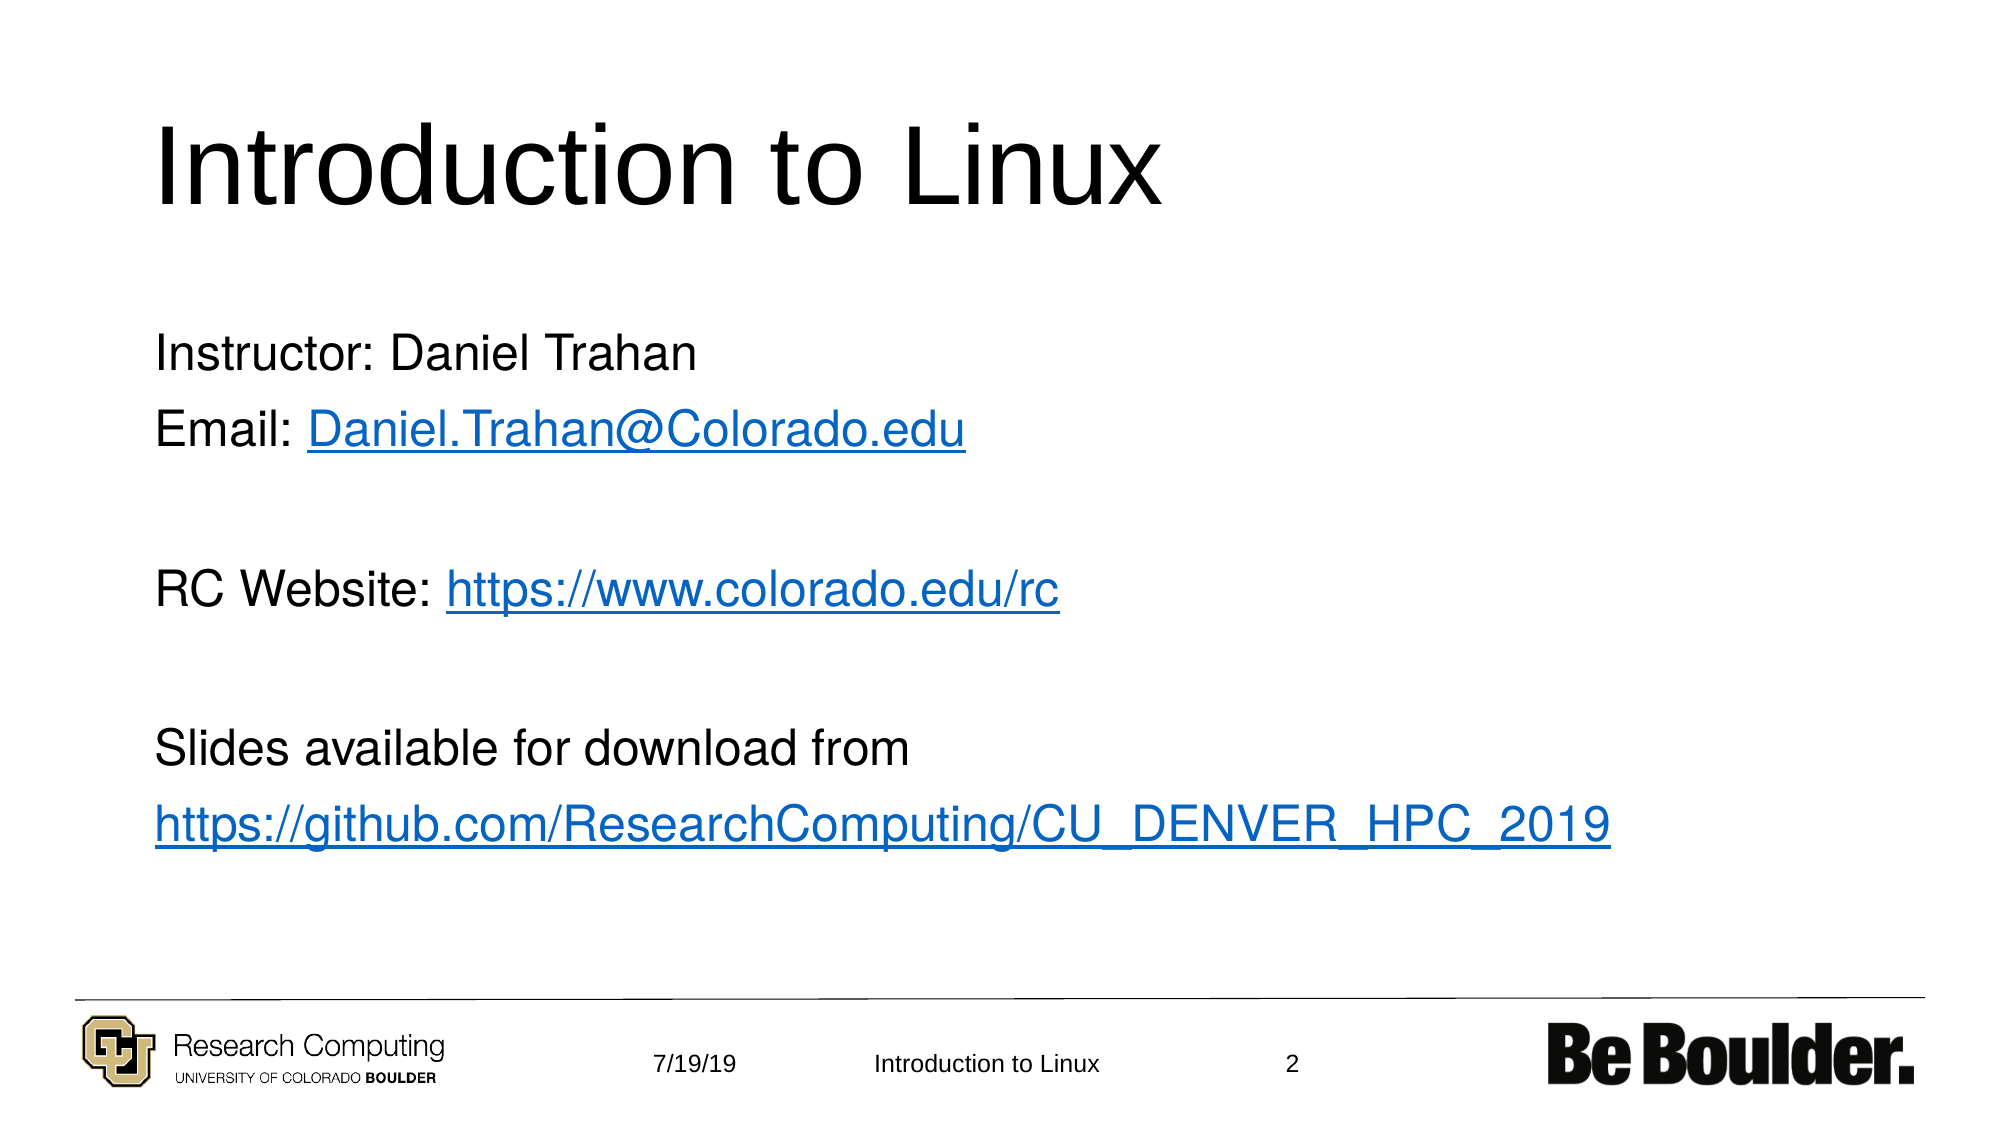

# Introduction to Linux
Instructor: Daniel Trahan
Email: Daniel.Trahan@Colorado.edu

RC Website: https://www.colorado.edu/rc

Slides available for download from
https://github.com/ResearchComputing/CU_DENVER_HPC_2019
7/19/19
2
Introduction to Linux